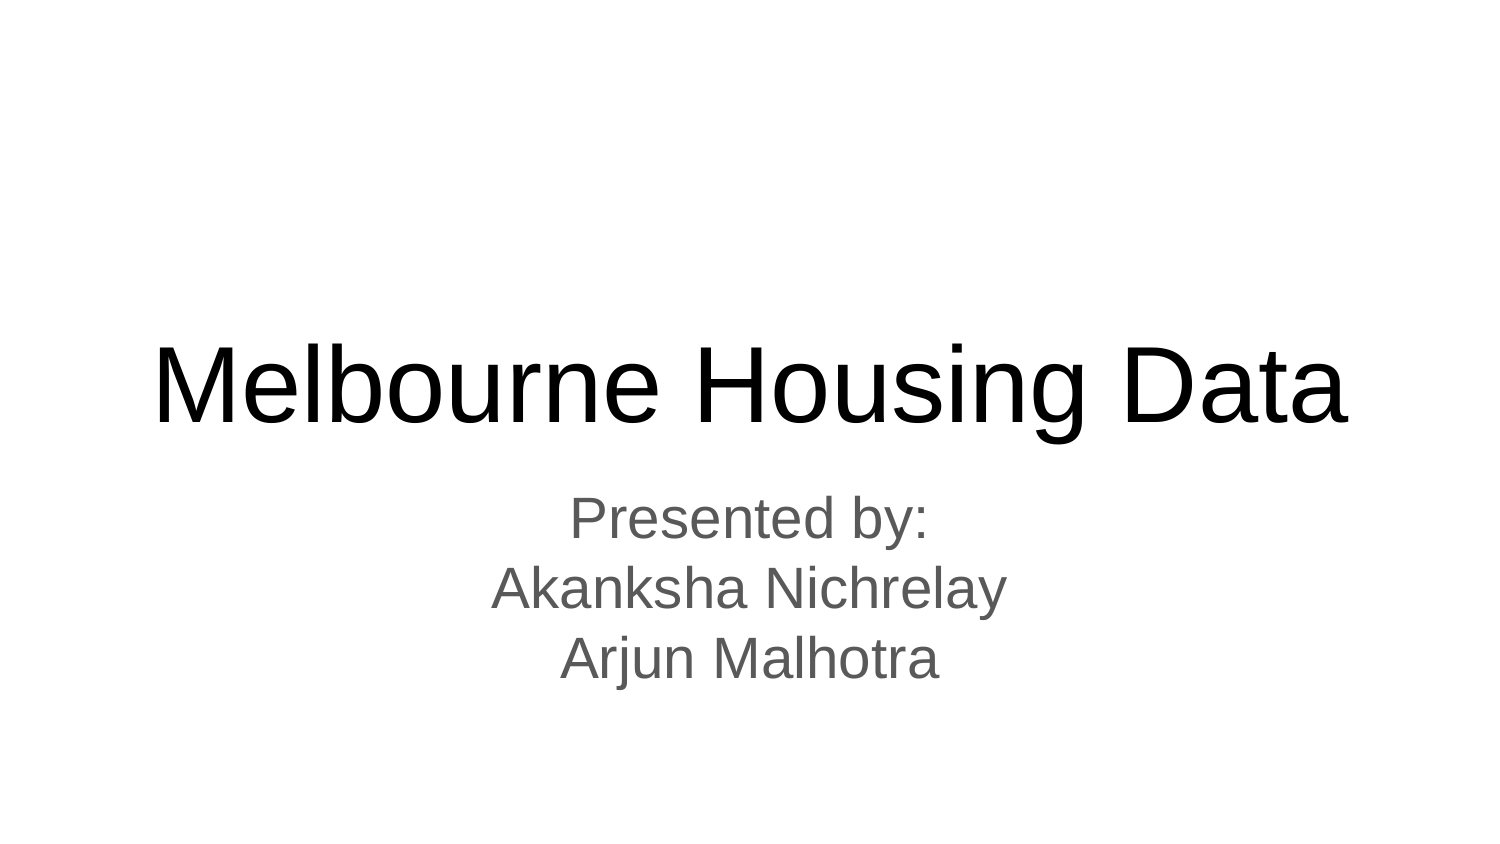

# Melbourne Housing Data
Presented by:
Akanksha Nichrelay
Arjun Malhotra